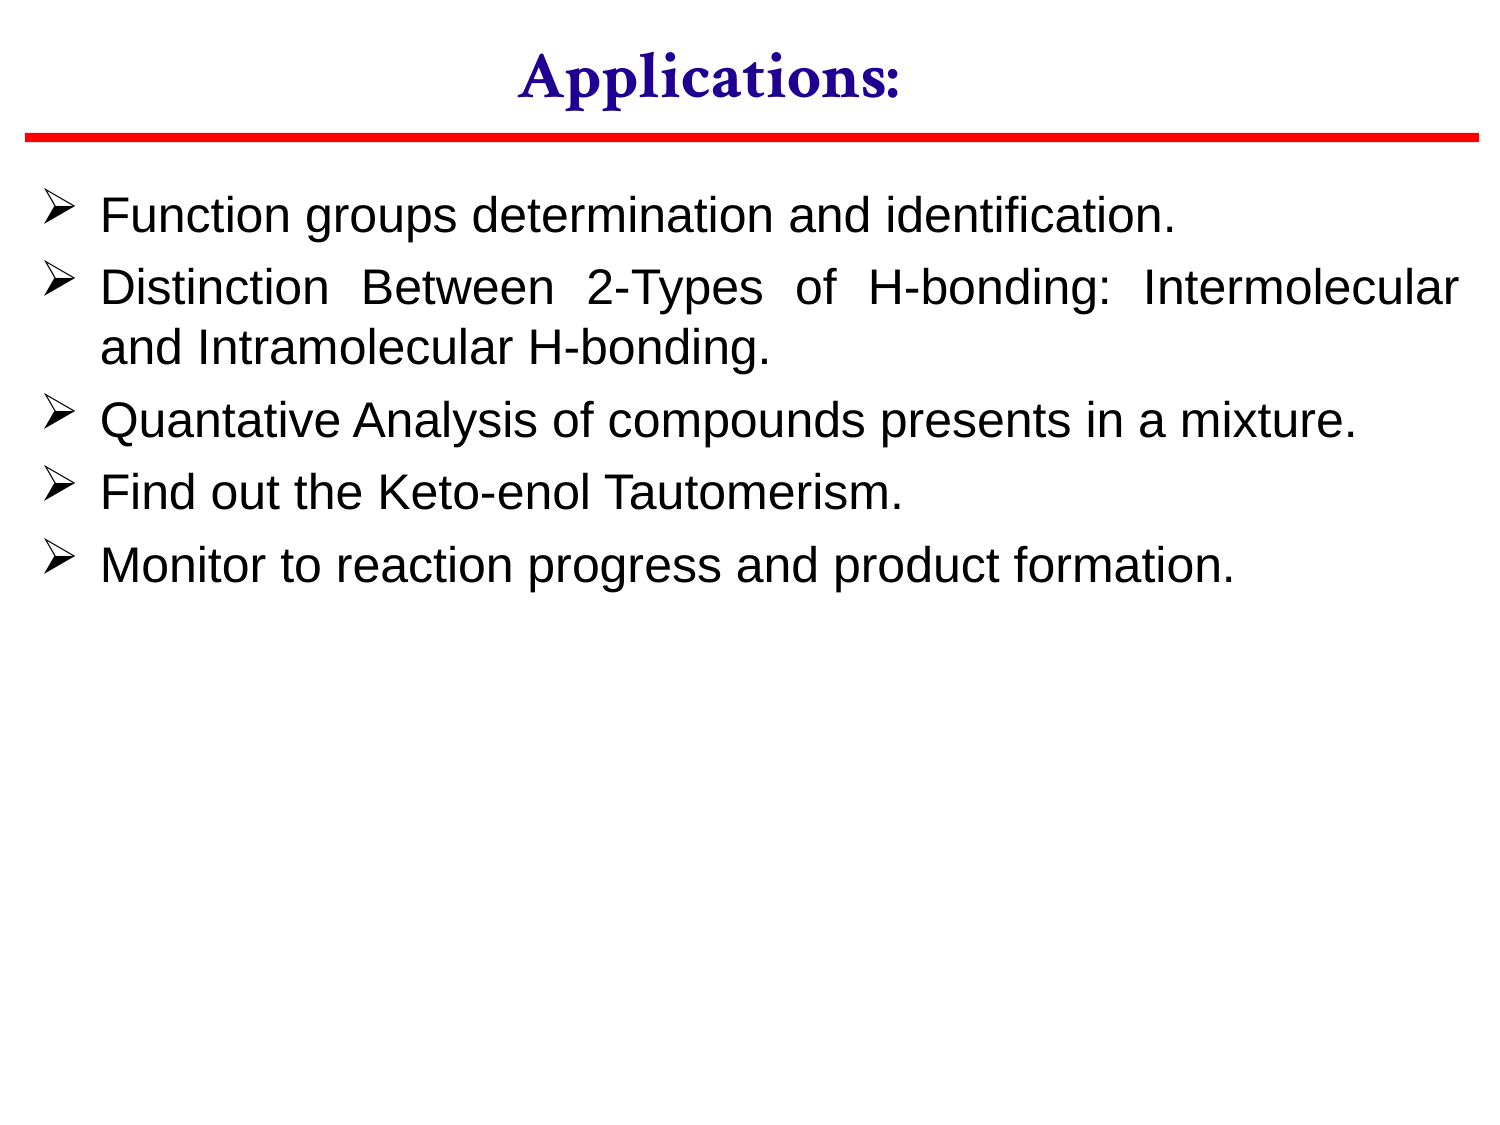

Applications:

Function groups determination and identification.
Distinction Between 2-Types of H-bonding: Intermolecular and Intramolecular H-bonding.
Quantative Analysis of compounds presents in a mixture.
Find out the Keto-enol Tautomerism.
Monitor to reaction progress and product formation.